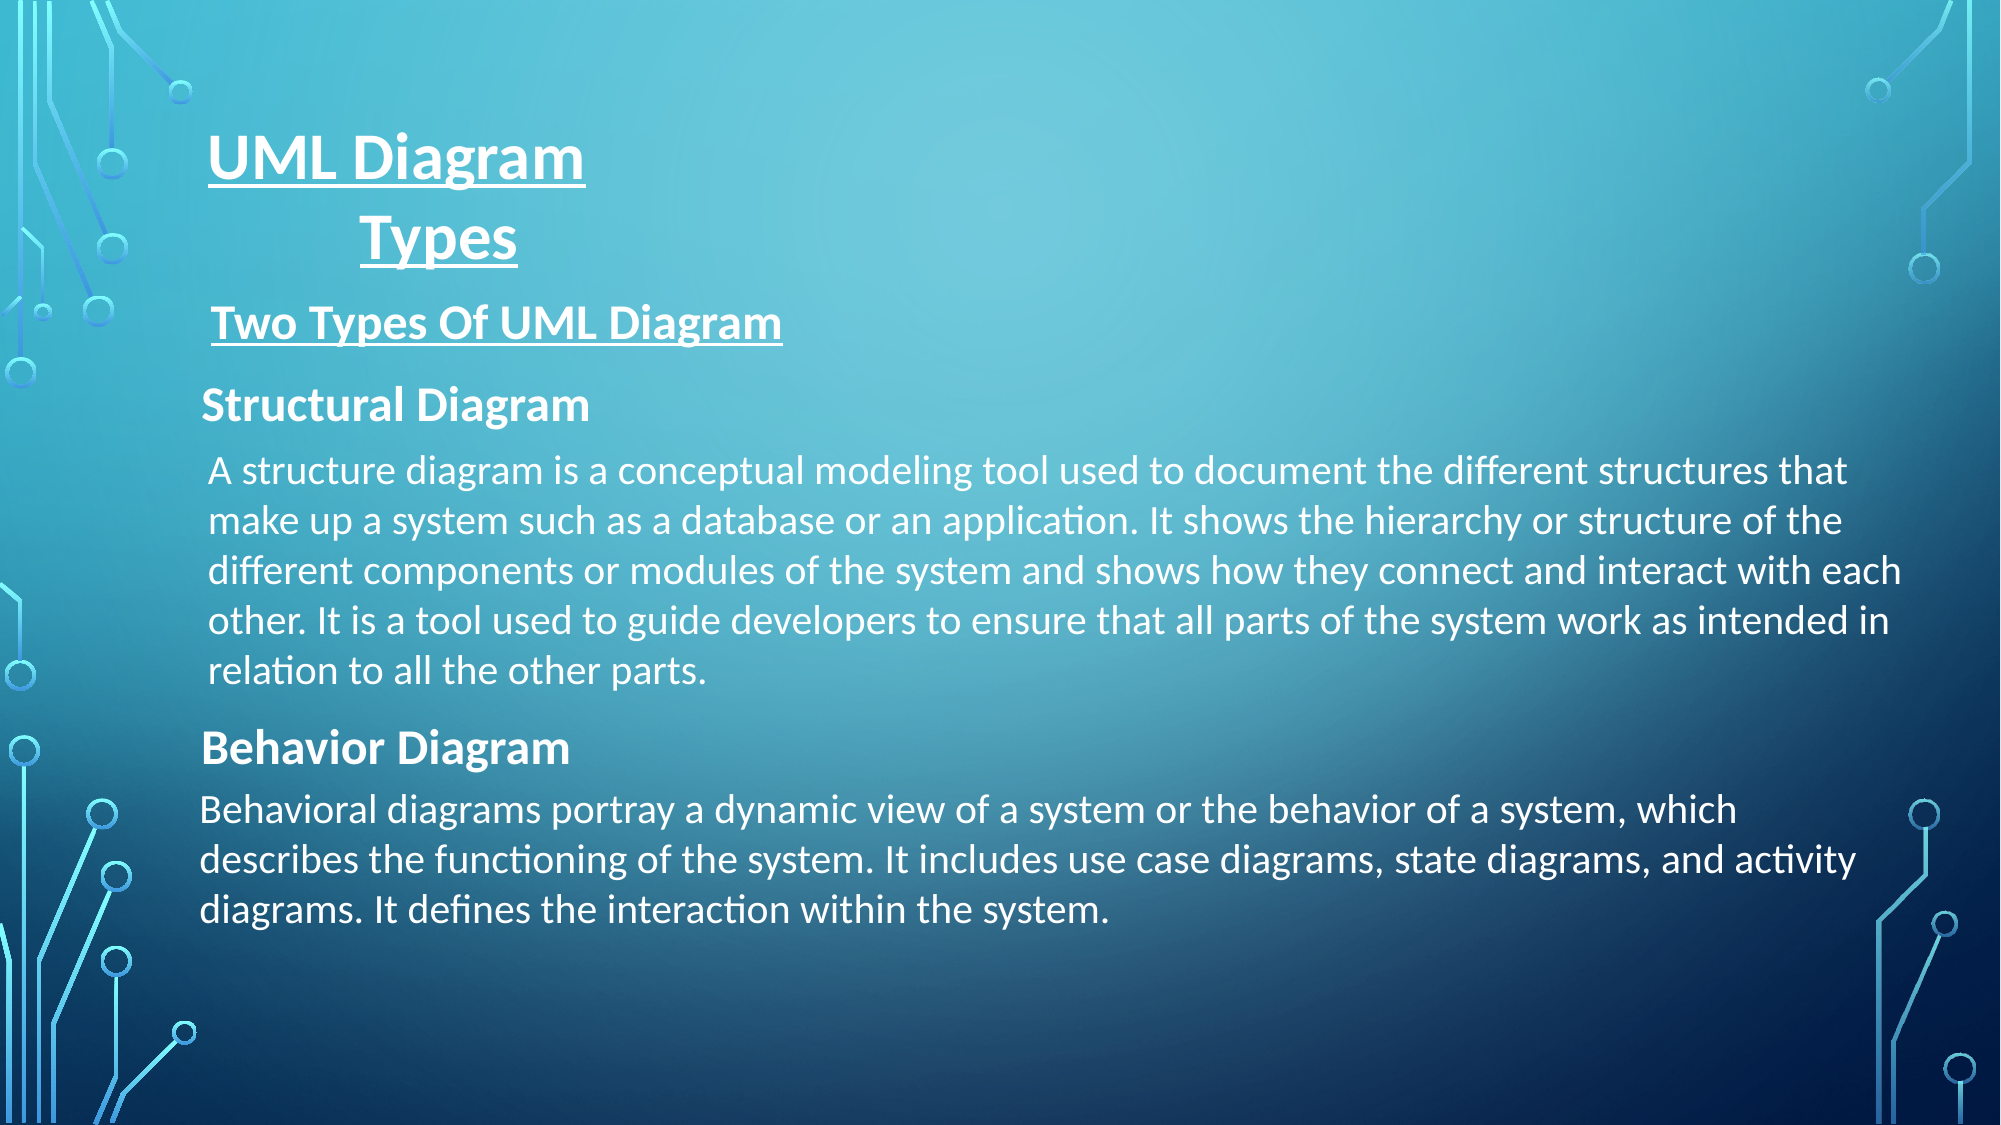

UML Diagram
Types
Two Types Of UML Diagram
Structural Diagram
A structure diagram is a conceptual modeling tool used to document the different structures that make up a system such as a database or an application. It shows the hierarchy or structure of the different components or modules of the system and shows how they connect and interact with each other. It is a tool used to guide developers to ensure that all parts of the system work as intended in relation to all the other parts.
Behavior Diagram
Behavioral diagrams portray a dynamic view of a system or the behavior of a system, which describes the functioning of the system. It includes use case diagrams, state diagrams, and activity diagrams. It defines the interaction within the system.